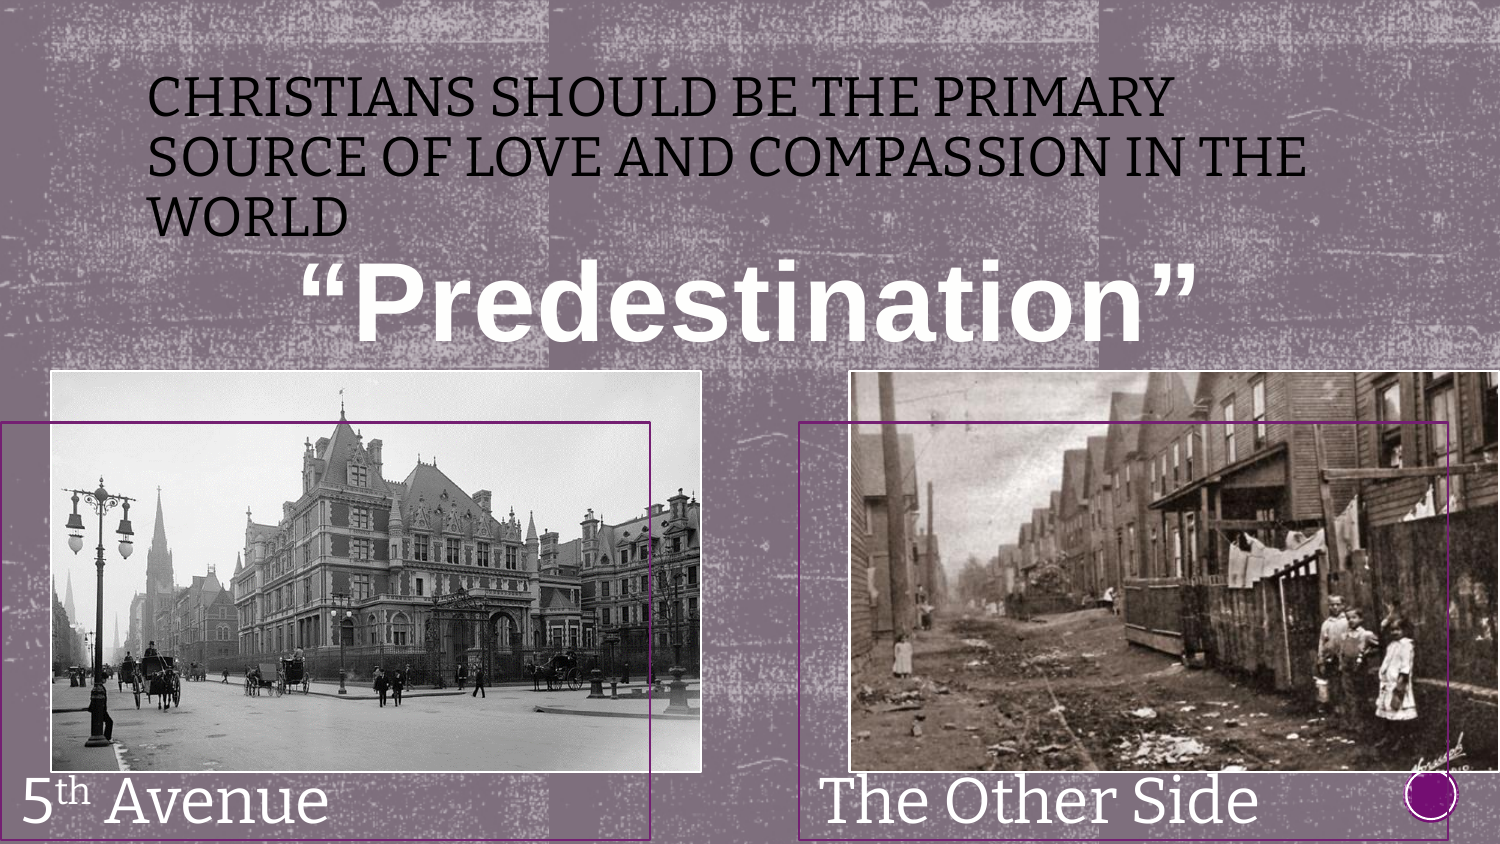

# Christians should be the primary source of Love and Compassion in the world
“Predestination”
5th Avenue
The Other Side